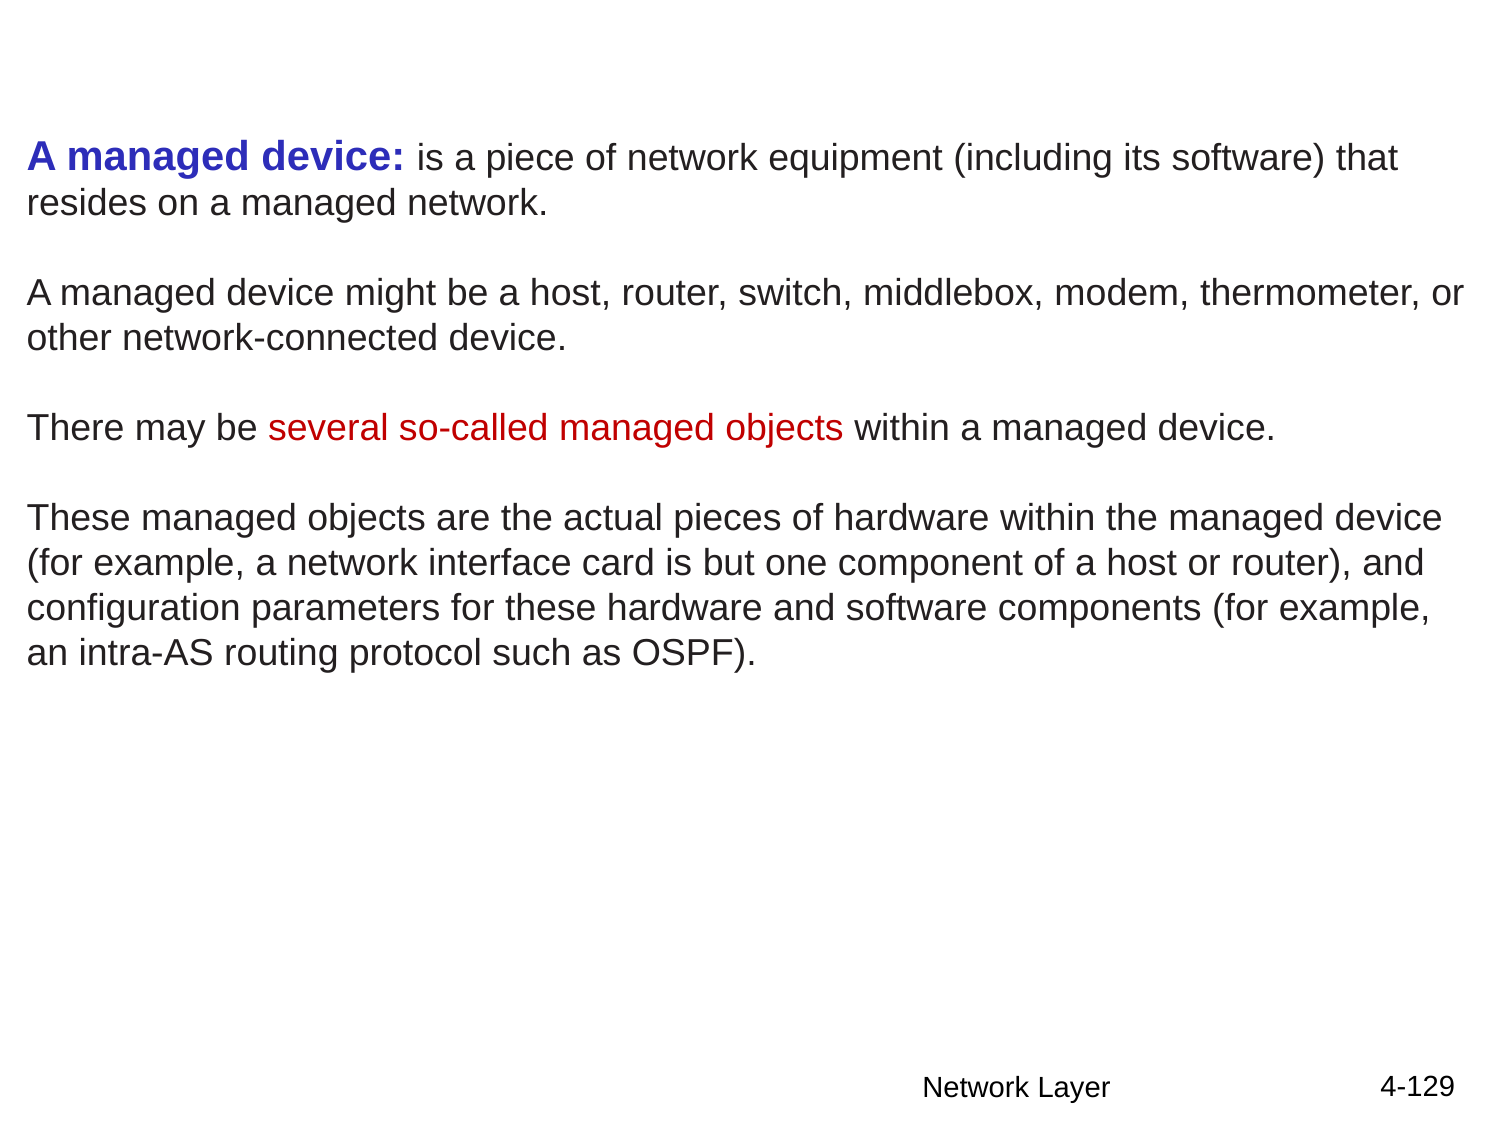

A managed device: is a piece of network equipment (including its software) that
resides on a managed network.

A managed device might be a host, router, switch, middlebox, modem, thermometer, or other network-connected device.

There may be several so-called managed objects within a managed device.

These managed objects are the actual pieces of hardware within the managed device (for example, a network interface card is but one component of a host or router), and configuration parameters for these hardware and software components (for example, an intra-AS routing protocol such as OSPF).
4-129
Network Layer